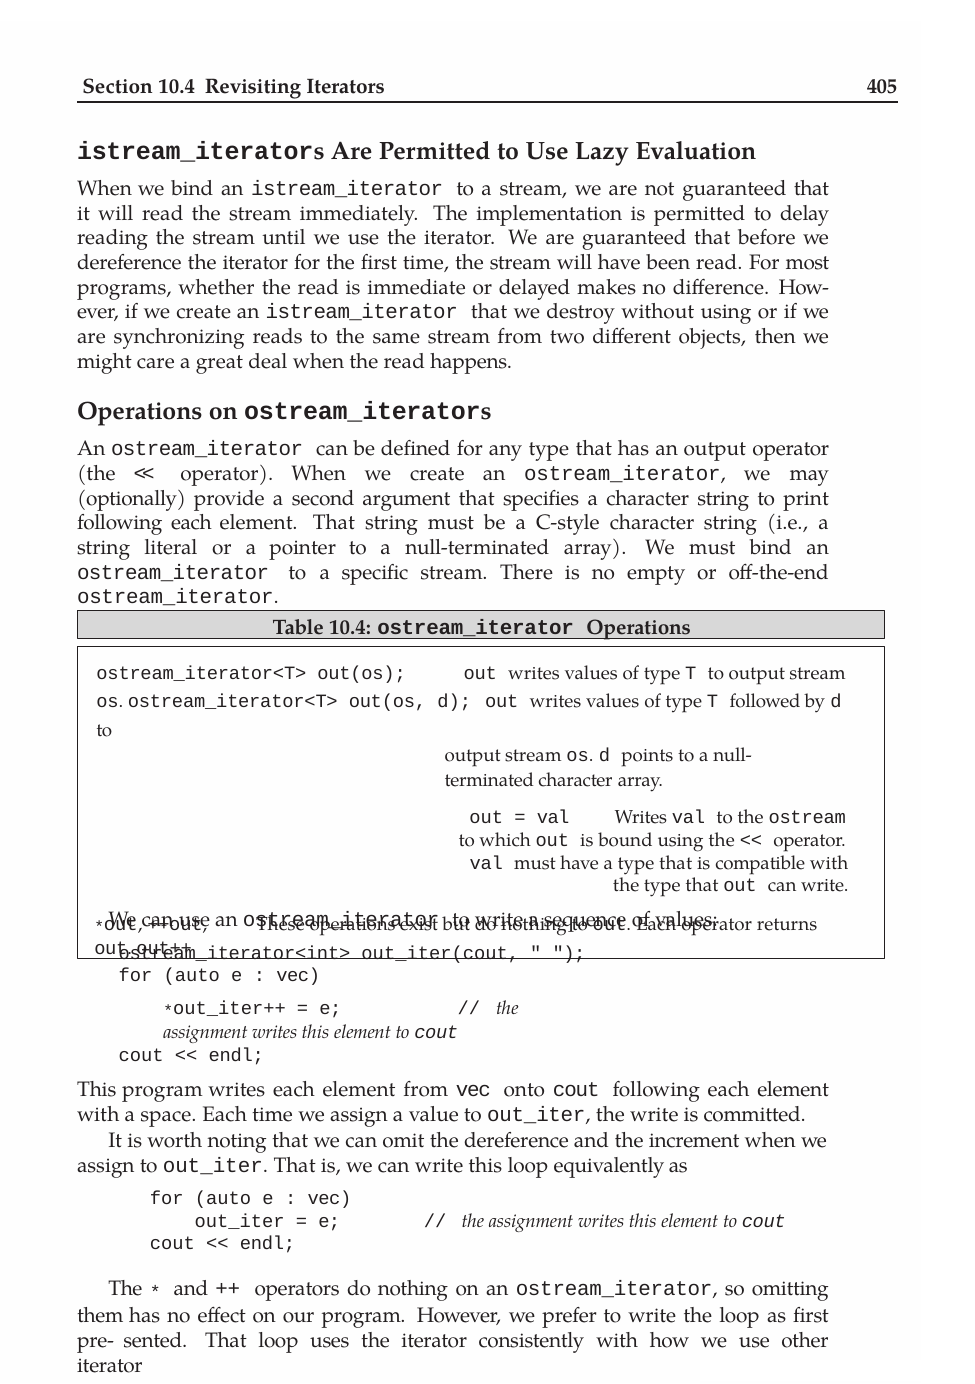

Section 10.4 Revisiting Iterators
405

istream_iterators Are Permitted to Use Lazy Evaluation
When we bind an istream_iterator to a stream, we are not guaranteed that it will read the stream immediately. The implementation is permitted to delay reading the stream until we use the iterator. We are guaranteed that before we dereference the iterator for the ﬁrst time, the stream will have been read. For most programs, whether the read is immediate or delayed makes no difference. How- ever, if we create an istream_iterator that we destroy without using or if we are synchronizing reads to the same stream from two different objects, then we might care a great deal when the read happens.
Operations on ostream_iterators
An ostream_iterator can be deﬁned for any type that has an output operator (the << operator). When we create an ostream_iterator, we may (optionally) provide a second argument that speciﬁes a character string to print following each element. That string must be a C-style character string (i.e., a string literal or a pointer to a null-terminated array). We must bind an ostream_iterator to a speciﬁc stream. There is no empty or off-the-end ostream_iterator.
Table 10.4: ostream_iterator Operations
ostream_iterator<T> out(os);	out writes values of type T to output stream os. ostream_iterator<T> out(os, d); out writes values of type T followed by d to
output stream os. d points to a null-terminated character array.
out = val	Writes val to the ostream to which out is bound using the << operator.
val must have a type that is compatible with the type that out can write.
*out, ++out,	These operations exist but do nothing to out. Each operator returns out. out++
We can use an ostream_iterator to write a sequence of values:
ostream_iterator<int> out_iter(cout, " "); for (auto e : vec)
*out_iter++ = e;	// the assignment writes this element to cout
cout << endl;
This program writes each element from vec onto cout following each element with a space. Each time we assign a value to out_iter, the write is committed.
It is worth noting that we can omit the dereference and the increment when we assign to out_iter. That is, we can write this loop equivalently as
for (auto e : vec)
out_iter = e;	// the assignment writes this element to cout
cout << endl;
The * and ++ operators do nothing on an ostream_iterator, so omitting them has no effect on our program. However, we prefer to write the loop as ﬁrst pre- sented. That loop uses the iterator consistently with how we use other iterator